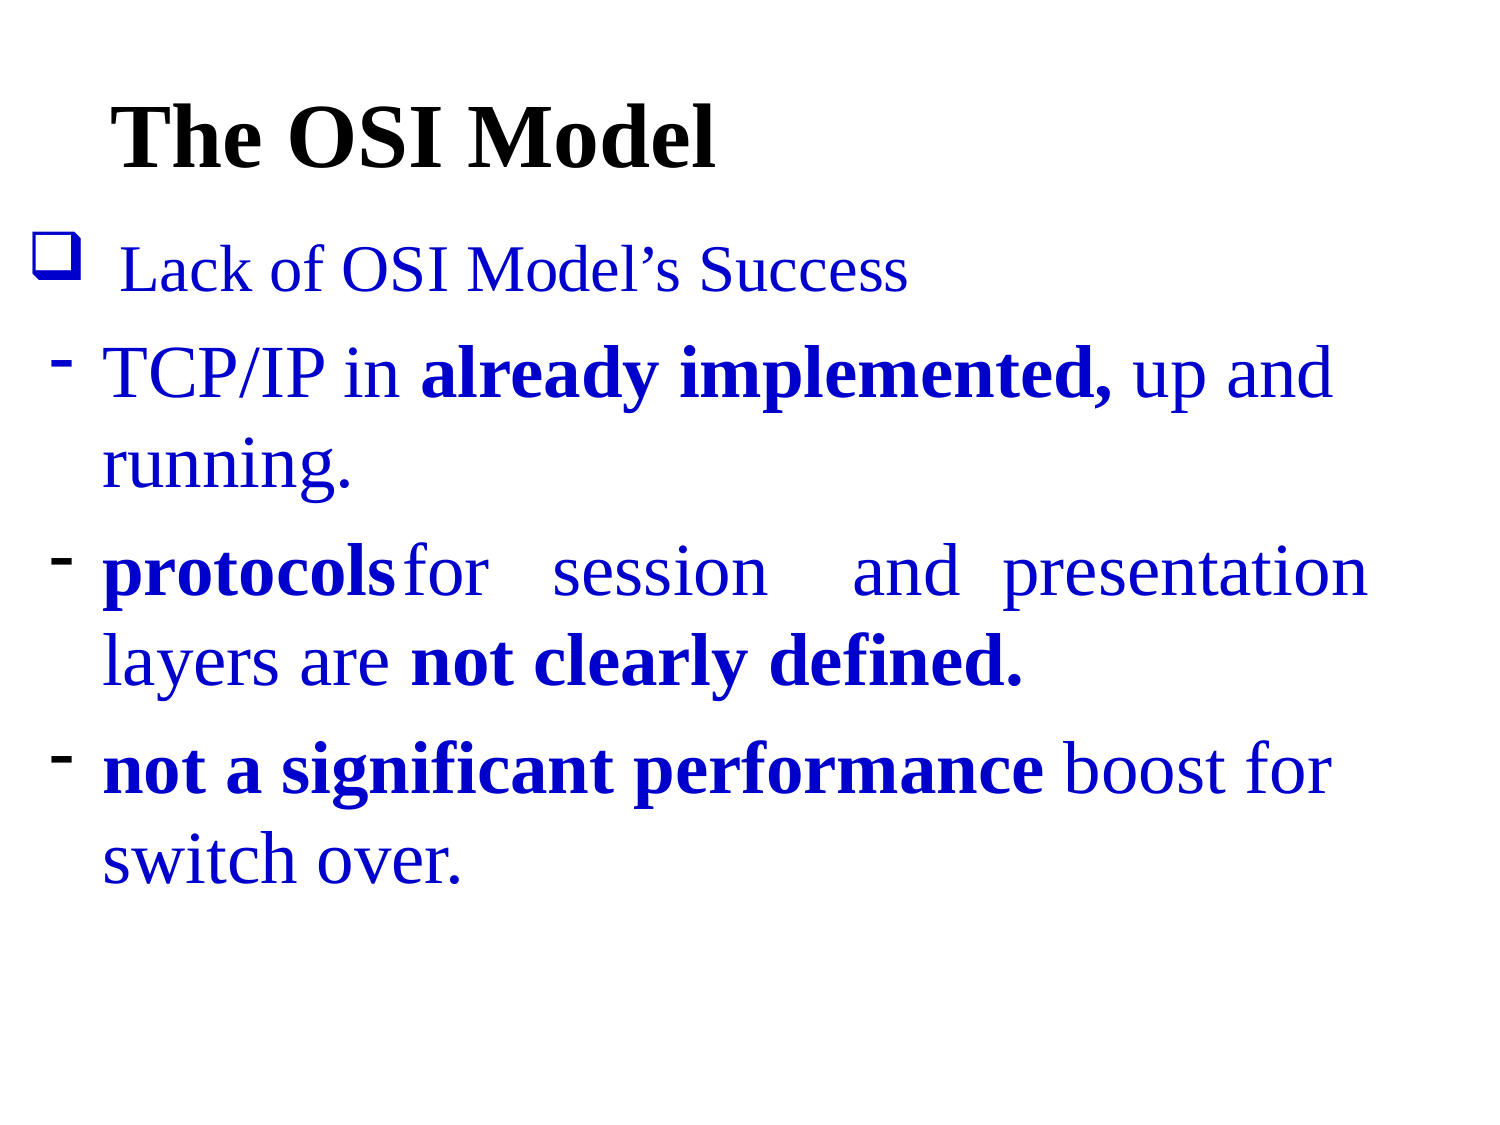

The OSI Model
Lack of OSI Model’s Success
TCP/IP in already implemented, up and  running.
protocols	for	session	and	presentation  layers are not clearly defined.
not a significant performance boost for  switch over.